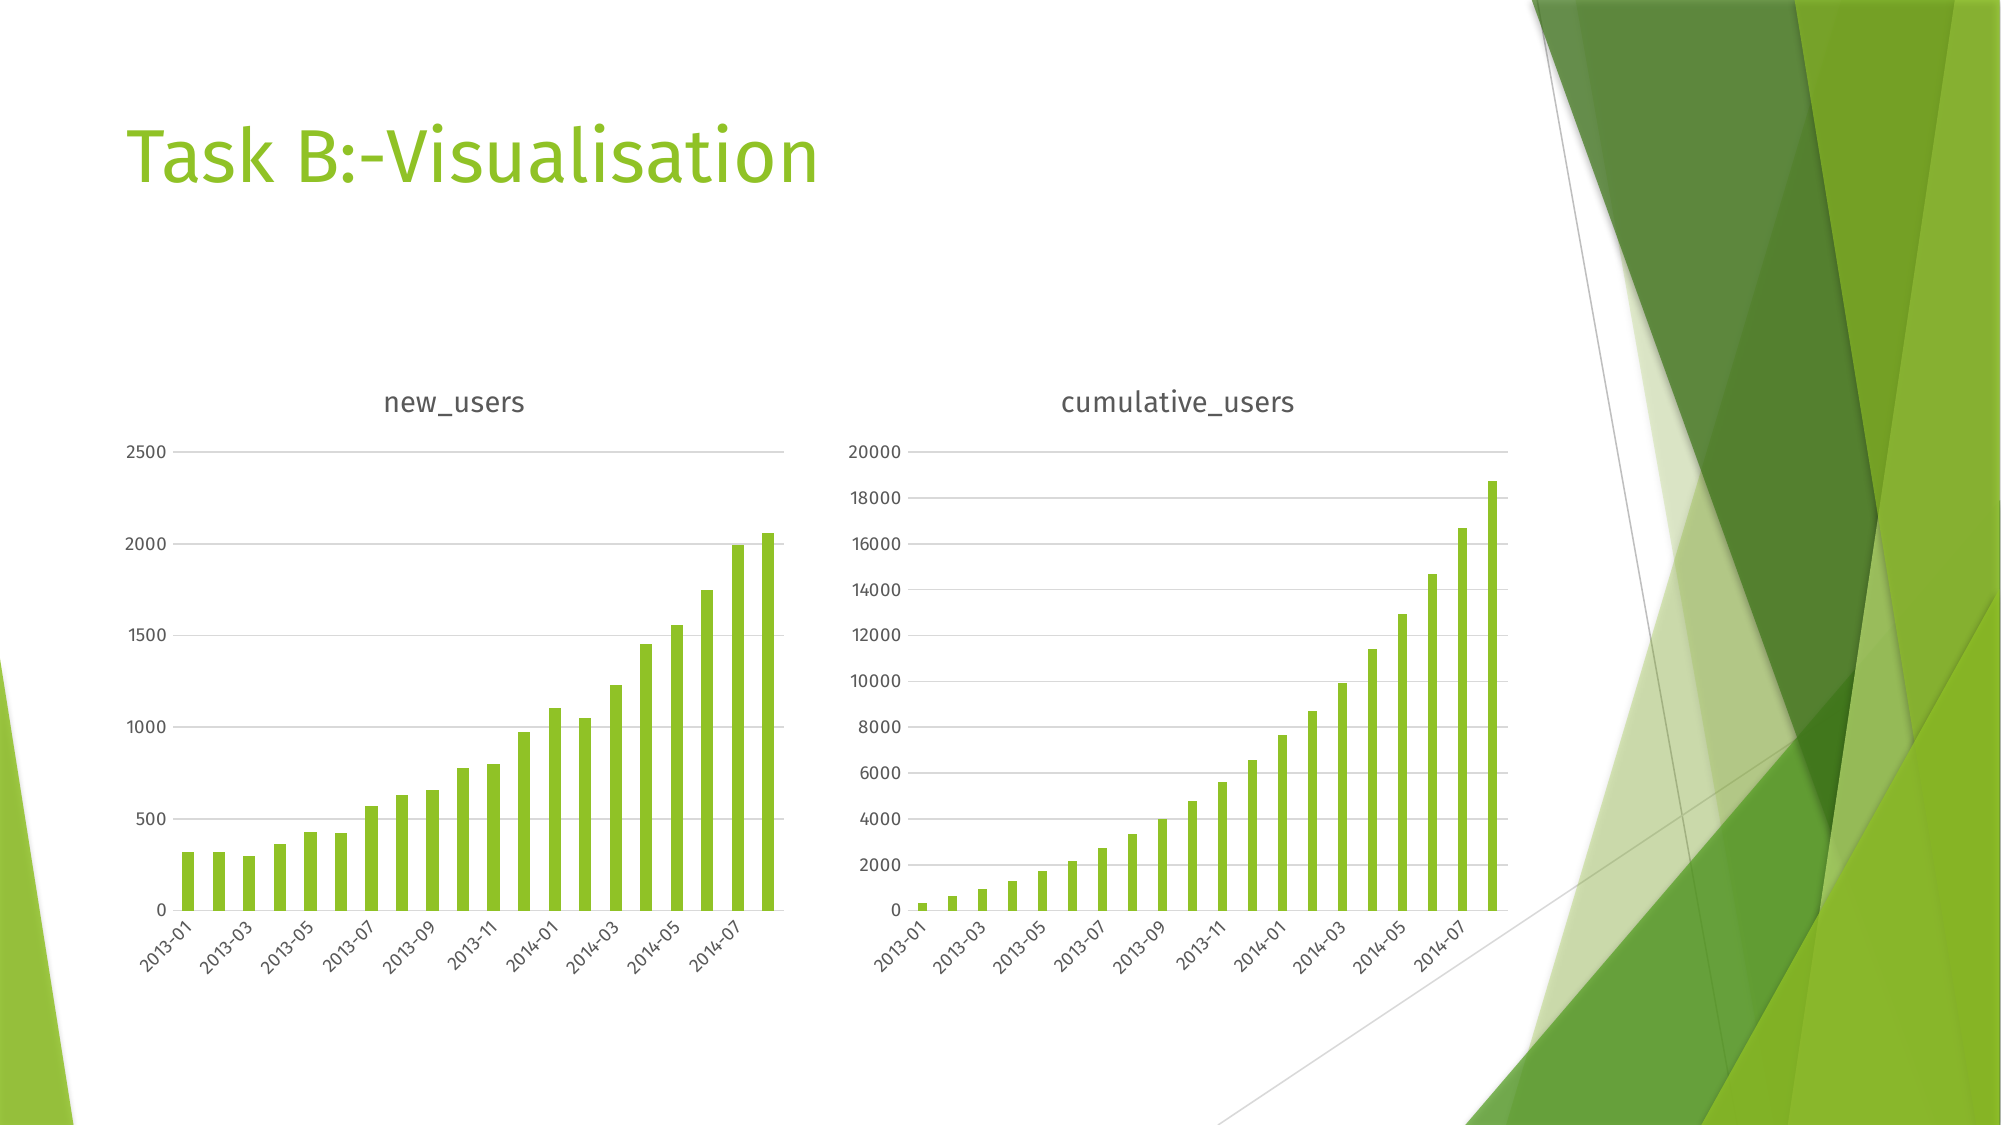

# Task B:-Visualisation

### Chart:

| Category | new_users |
|---|---|
| 2013-01 | 320.0 |
| 2013-02 | 320.0 |
| 2013-03 | 300.0 |
| 2013-04 | 362.0 |
| 2013-05 | 428.0 |
| 2013-06 | 426.0 |
| 2013-07 | 568.0 |
| 2013-08 | 632.0 |
| 2013-09 | 660.0 |
| 2013-10 | 780.0 |
| 2013-11 | 798.0 |
| 2013-12 | 972.0 |
| 2014-01 | 1104.0 |
| 2014-02 | 1050.0 |
| 2014-03 | 1230.0 |
| 2014-04 | 1452.0 |
| 2014-05 | 1558.0 |
| 2014-06 | 1746.0 |
| 2014-07 | 1994.0 |
| 2014-08 | 2062.0 |

### Chart:

| Category | cumulative_users |
|---|---|
| 2013-01 | 320.0 |
| 2013-02 | 640.0 |
| 2013-03 | 940.0 |
| 2013-04 | 1302.0 |
| 2013-05 | 1730.0 |
| 2013-06 | 2156.0 |
| 2013-07 | 2724.0 |
| 2013-08 | 3356.0 |
| 2013-09 | 4016.0 |
| 2013-10 | 4796.0 |
| 2013-11 | 5594.0 |
| 2013-12 | 6566.0 |
| 2014-01 | 7670.0 |
| 2014-02 | 8720.0 |
| 2014-03 | 9950.0 |
| 2014-04 | 11402.0 |
| 2014-05 | 12960.0 |
| 2014-06 | 14706.0 |
| 2014-07 | 16700.0 |
| 2014-08 | 18762.0 |